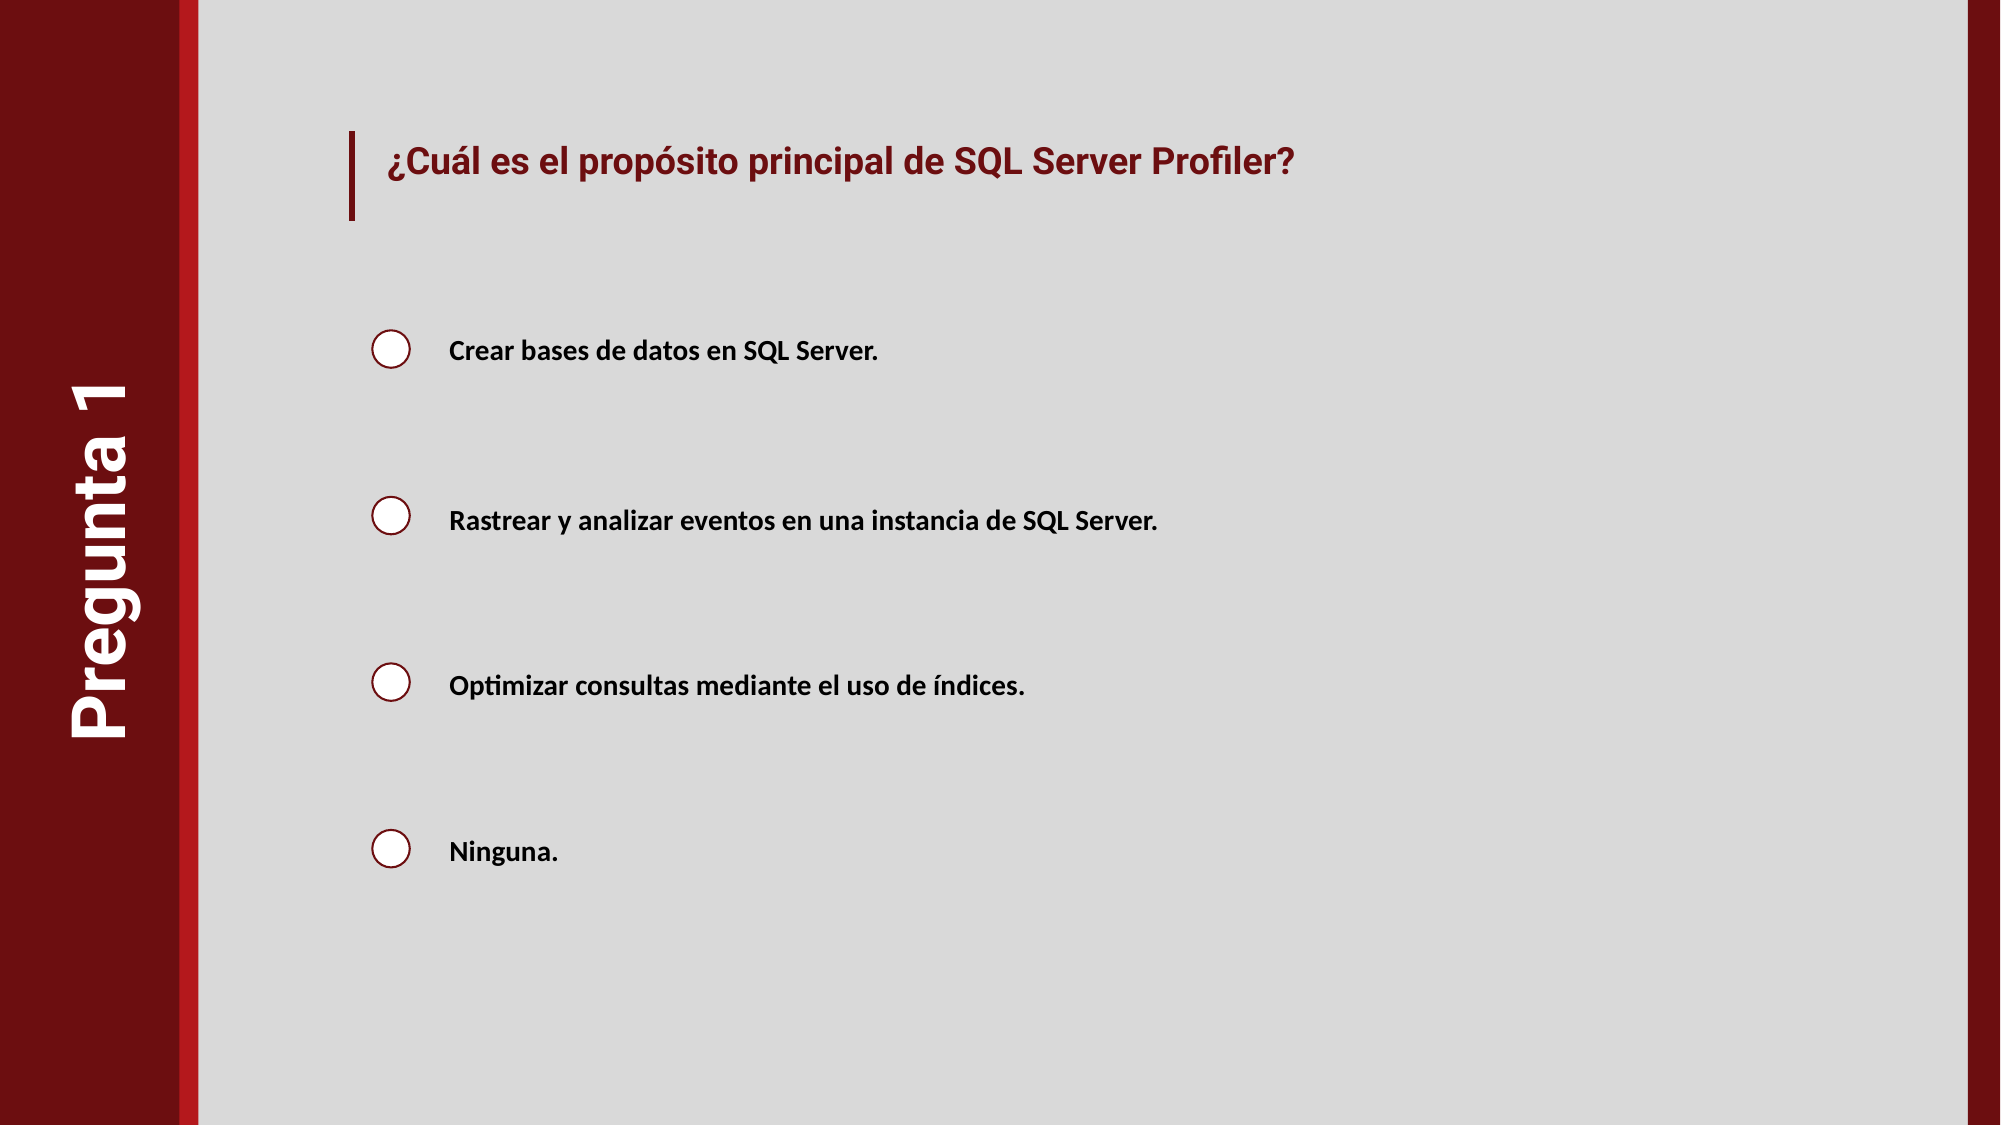

¿Cuál es el propósito principal de SQL Server Profiler?
Crear bases de datos en SQL Server.

Rastrear y analizar eventos en una instancia de SQL Server.

Pregunta 1
Optimizar consultas mediante el uso de índices.

Ninguna.